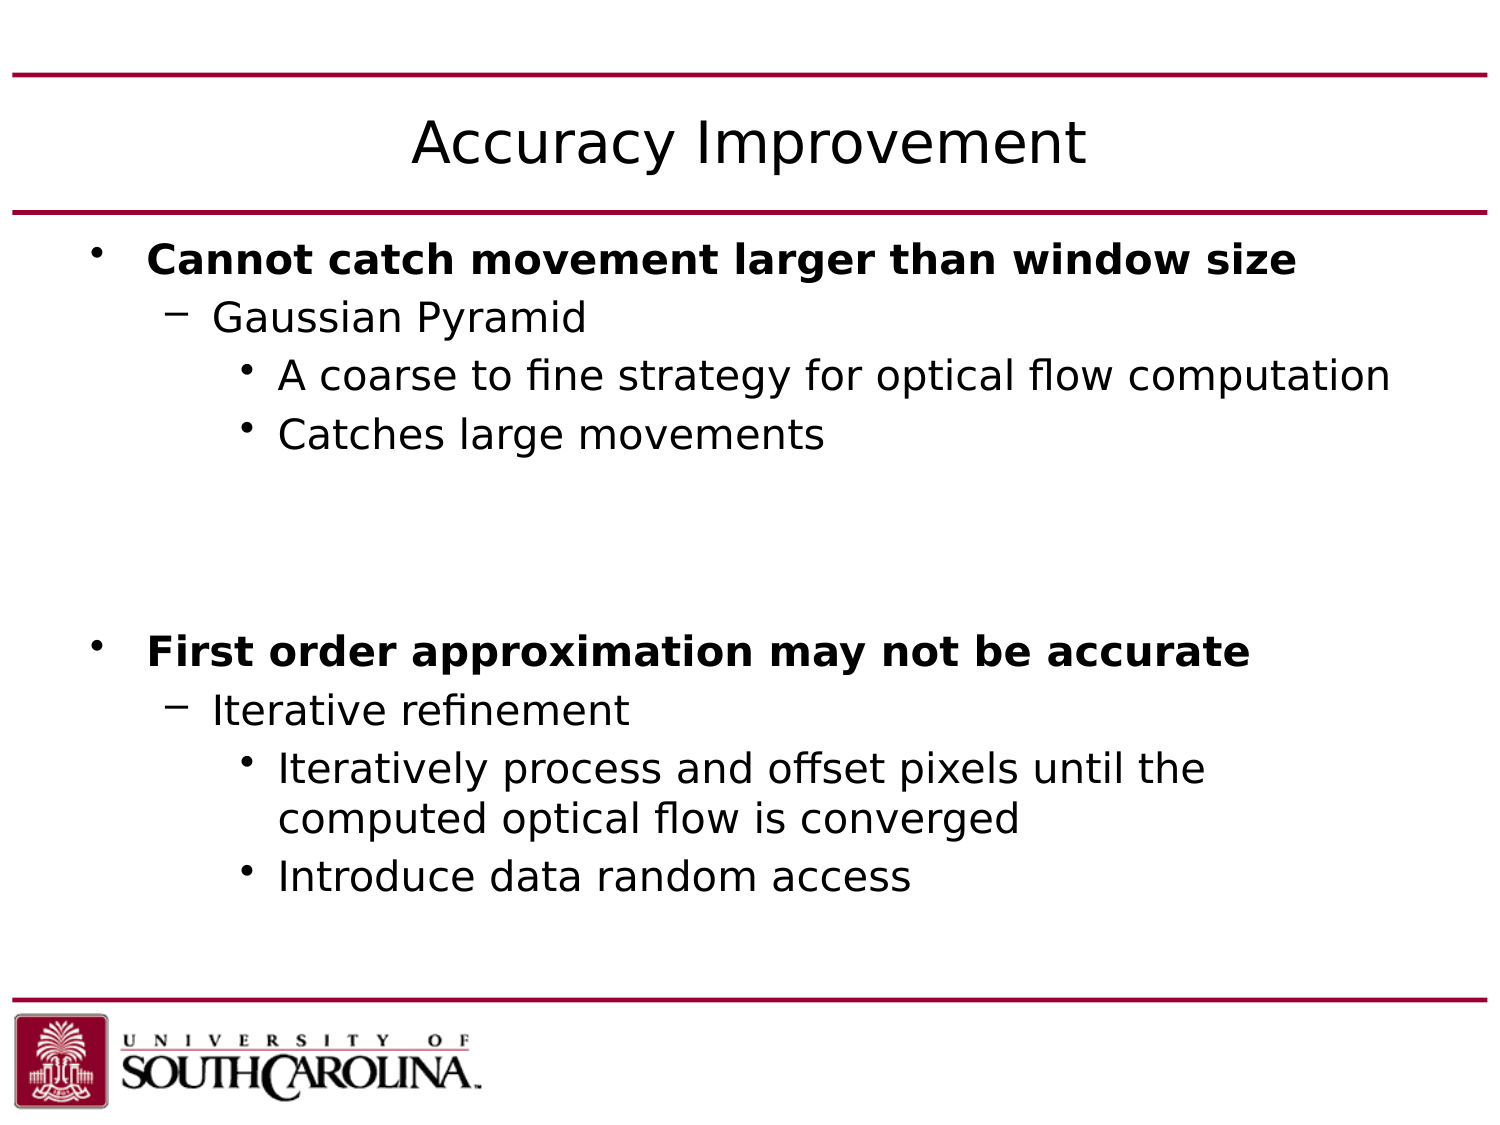

# Accuracy Improvement
Cannot catch movement larger than window size
Gaussian Pyramid
A coarse to fine strategy for optical flow computation
Catches large movements

First order approximation may not be accurate
Iterative refinement
Iteratively process and offset pixels until the computed optical flow is converged
Introduce data random access